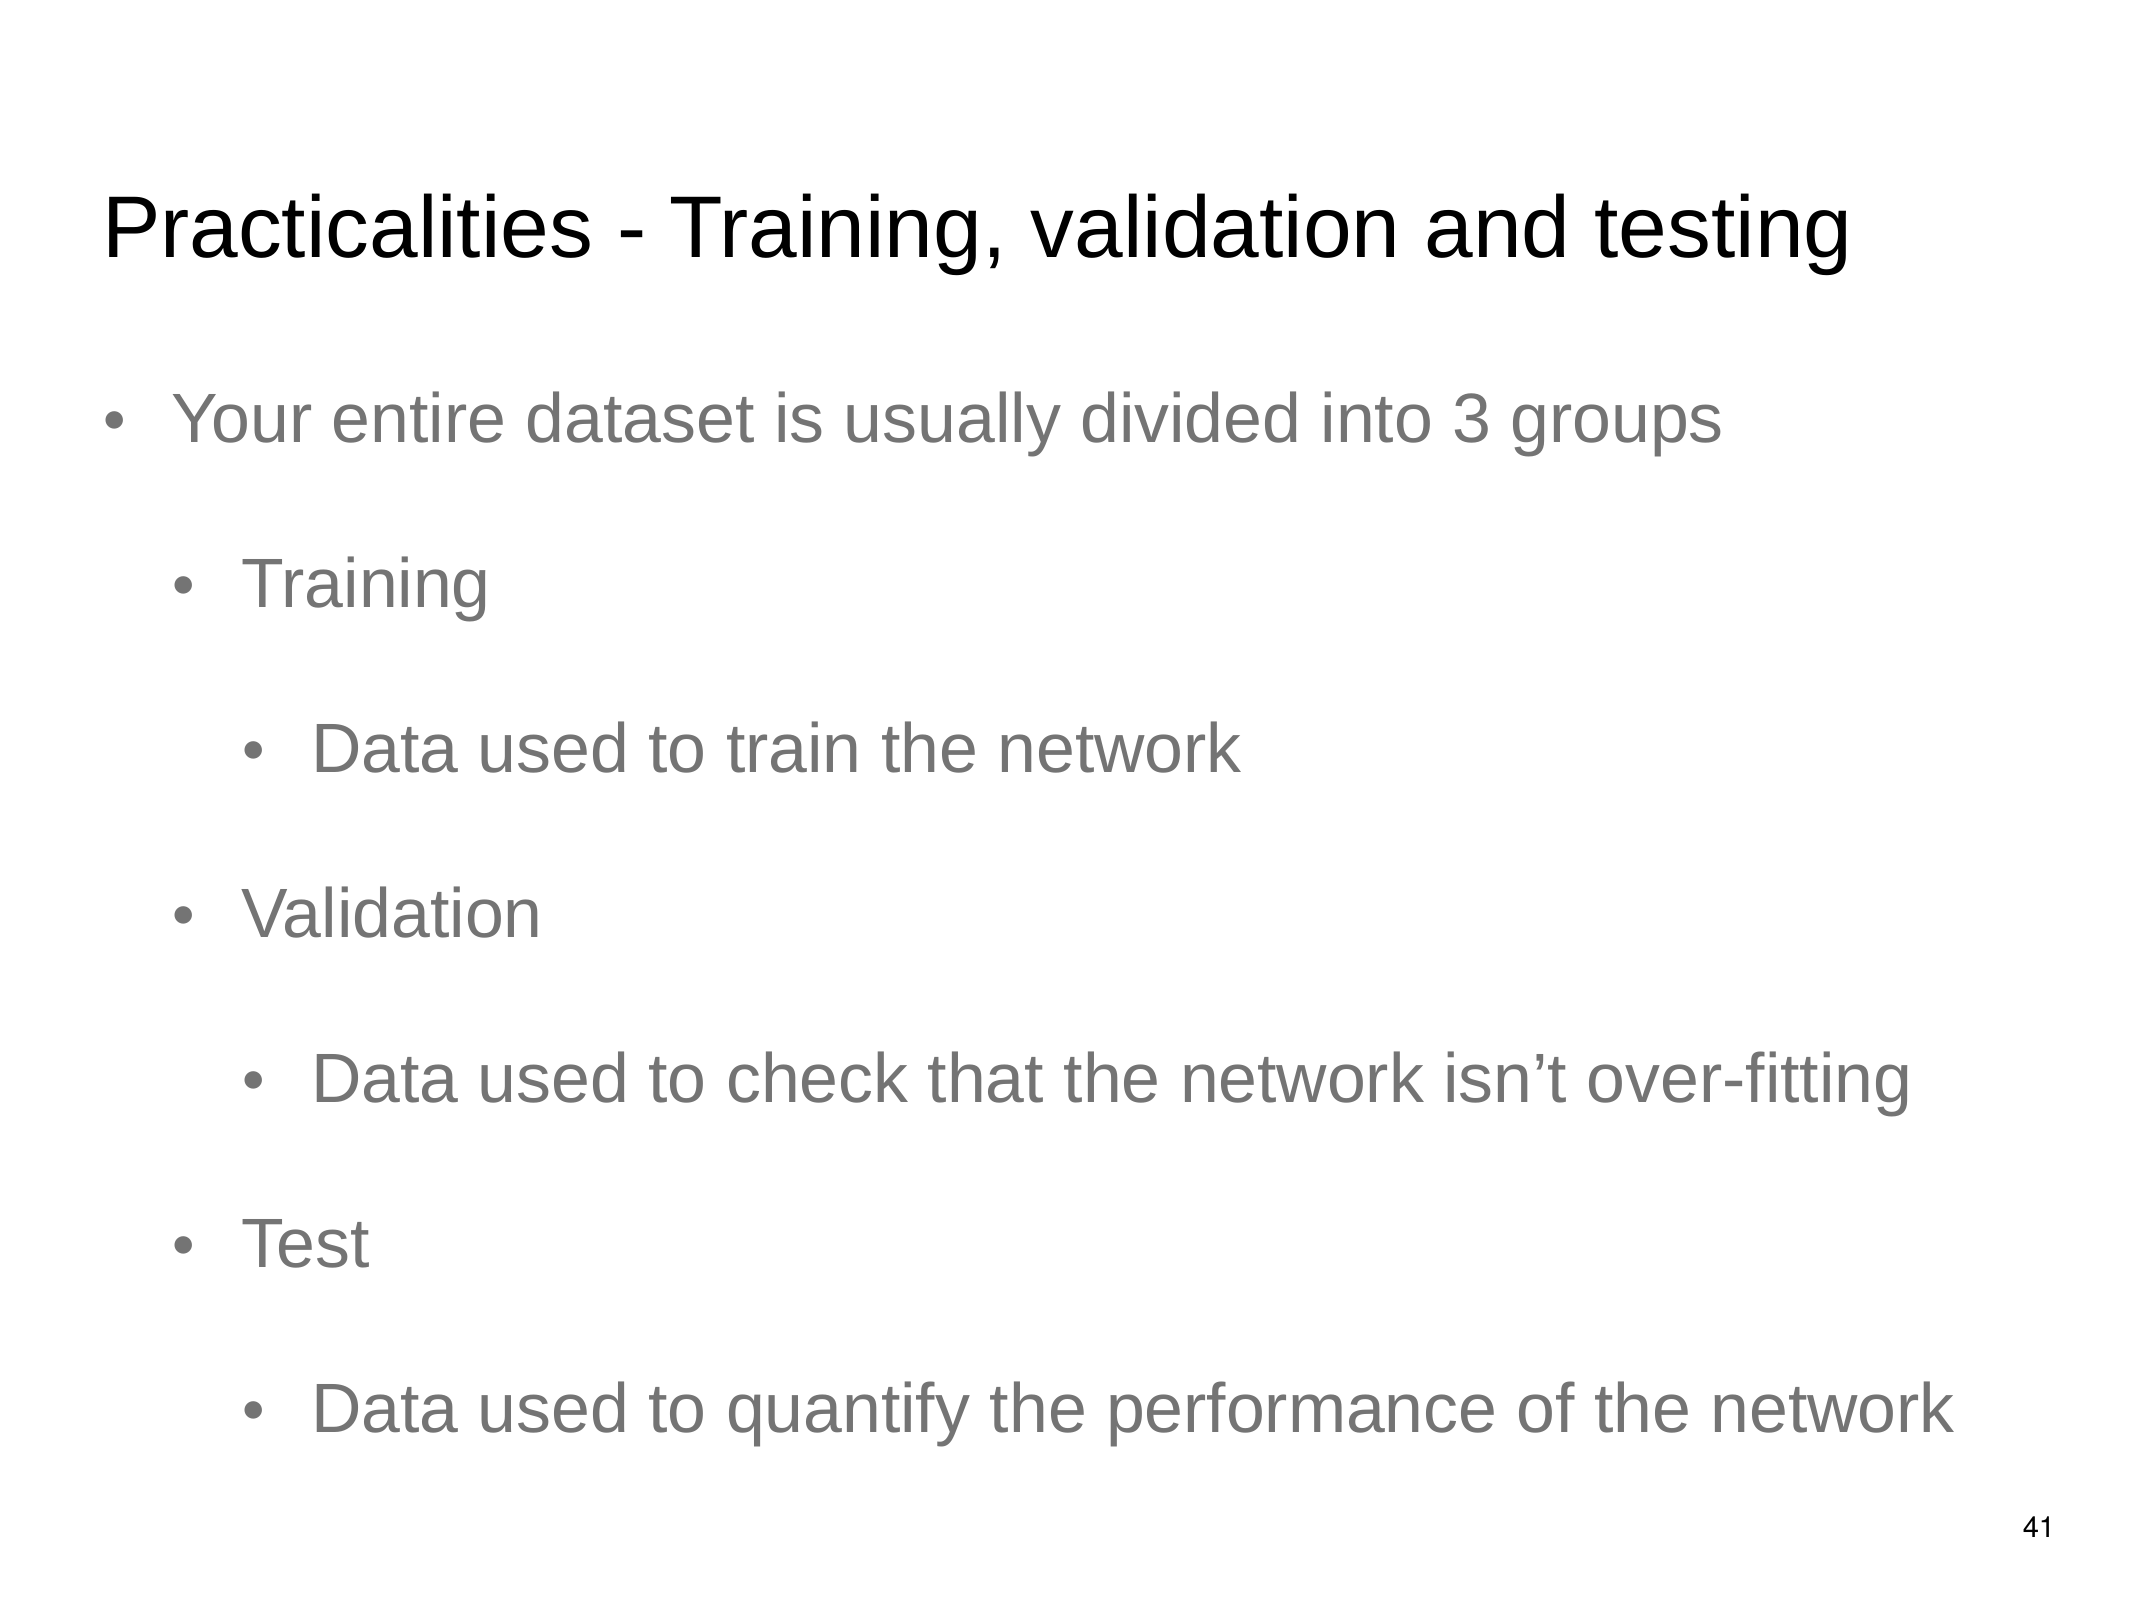

# Practicalities - Training, validation and testing
Your entire dataset is usually divided into 3 groups
Training
Data used to train the network
Validation
Data used to check that the network isn’t over-fitting
Test
Data used to quantify the performance of the network
41